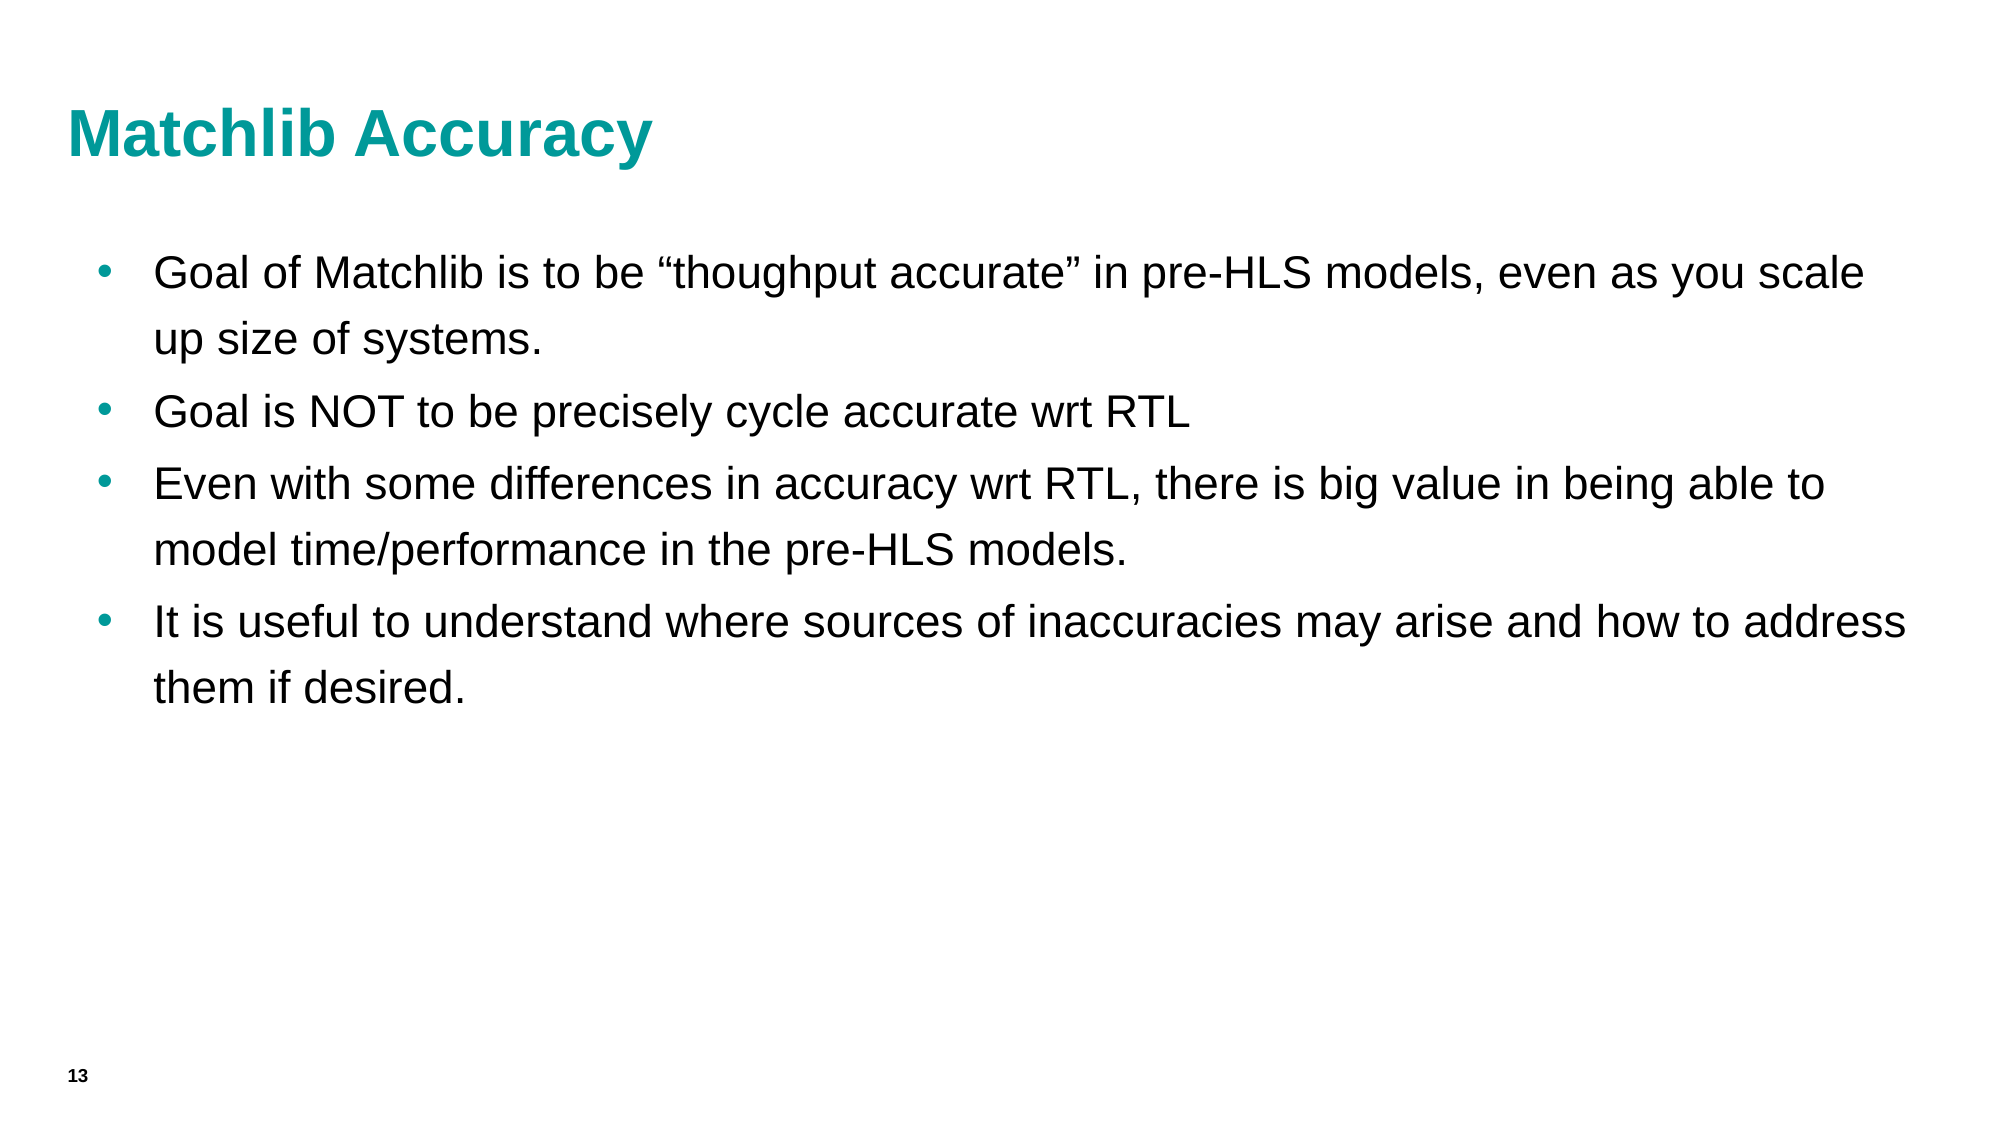

# Matchlib Accuracy
Goal of Matchlib is to be “thoughput accurate” in pre-HLS models, even as you scale up size of systems.
Goal is NOT to be precisely cycle accurate wrt RTL
Even with some differences in accuracy wrt RTL, there is big value in being able to model time/performance in the pre-HLS models.
It is useful to understand where sources of inaccuracies may arise and how to address them if desired.
13